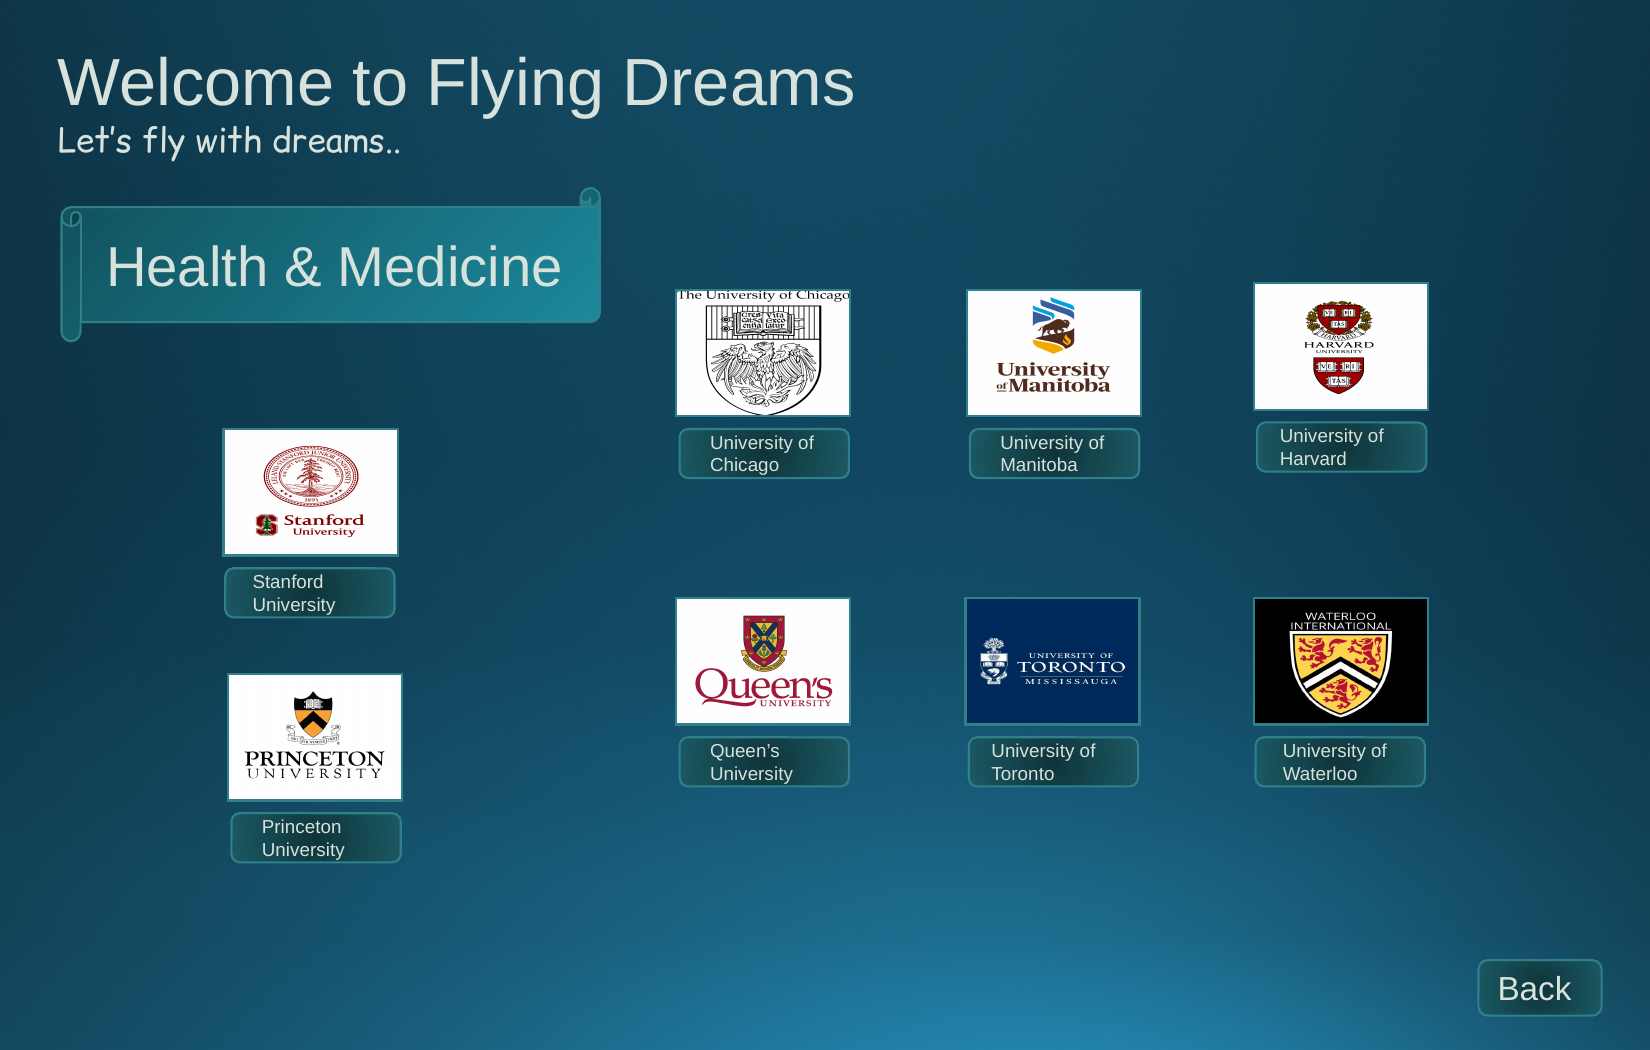

Welcome to Flying Dreams
Let’s fly with dreams..

Health & Medicine

University of Harvard

University of Chicago
University of Manitoba

Stanford University

Queen’s University
University of Toronto
University of Waterloo

Princeton University

 Back